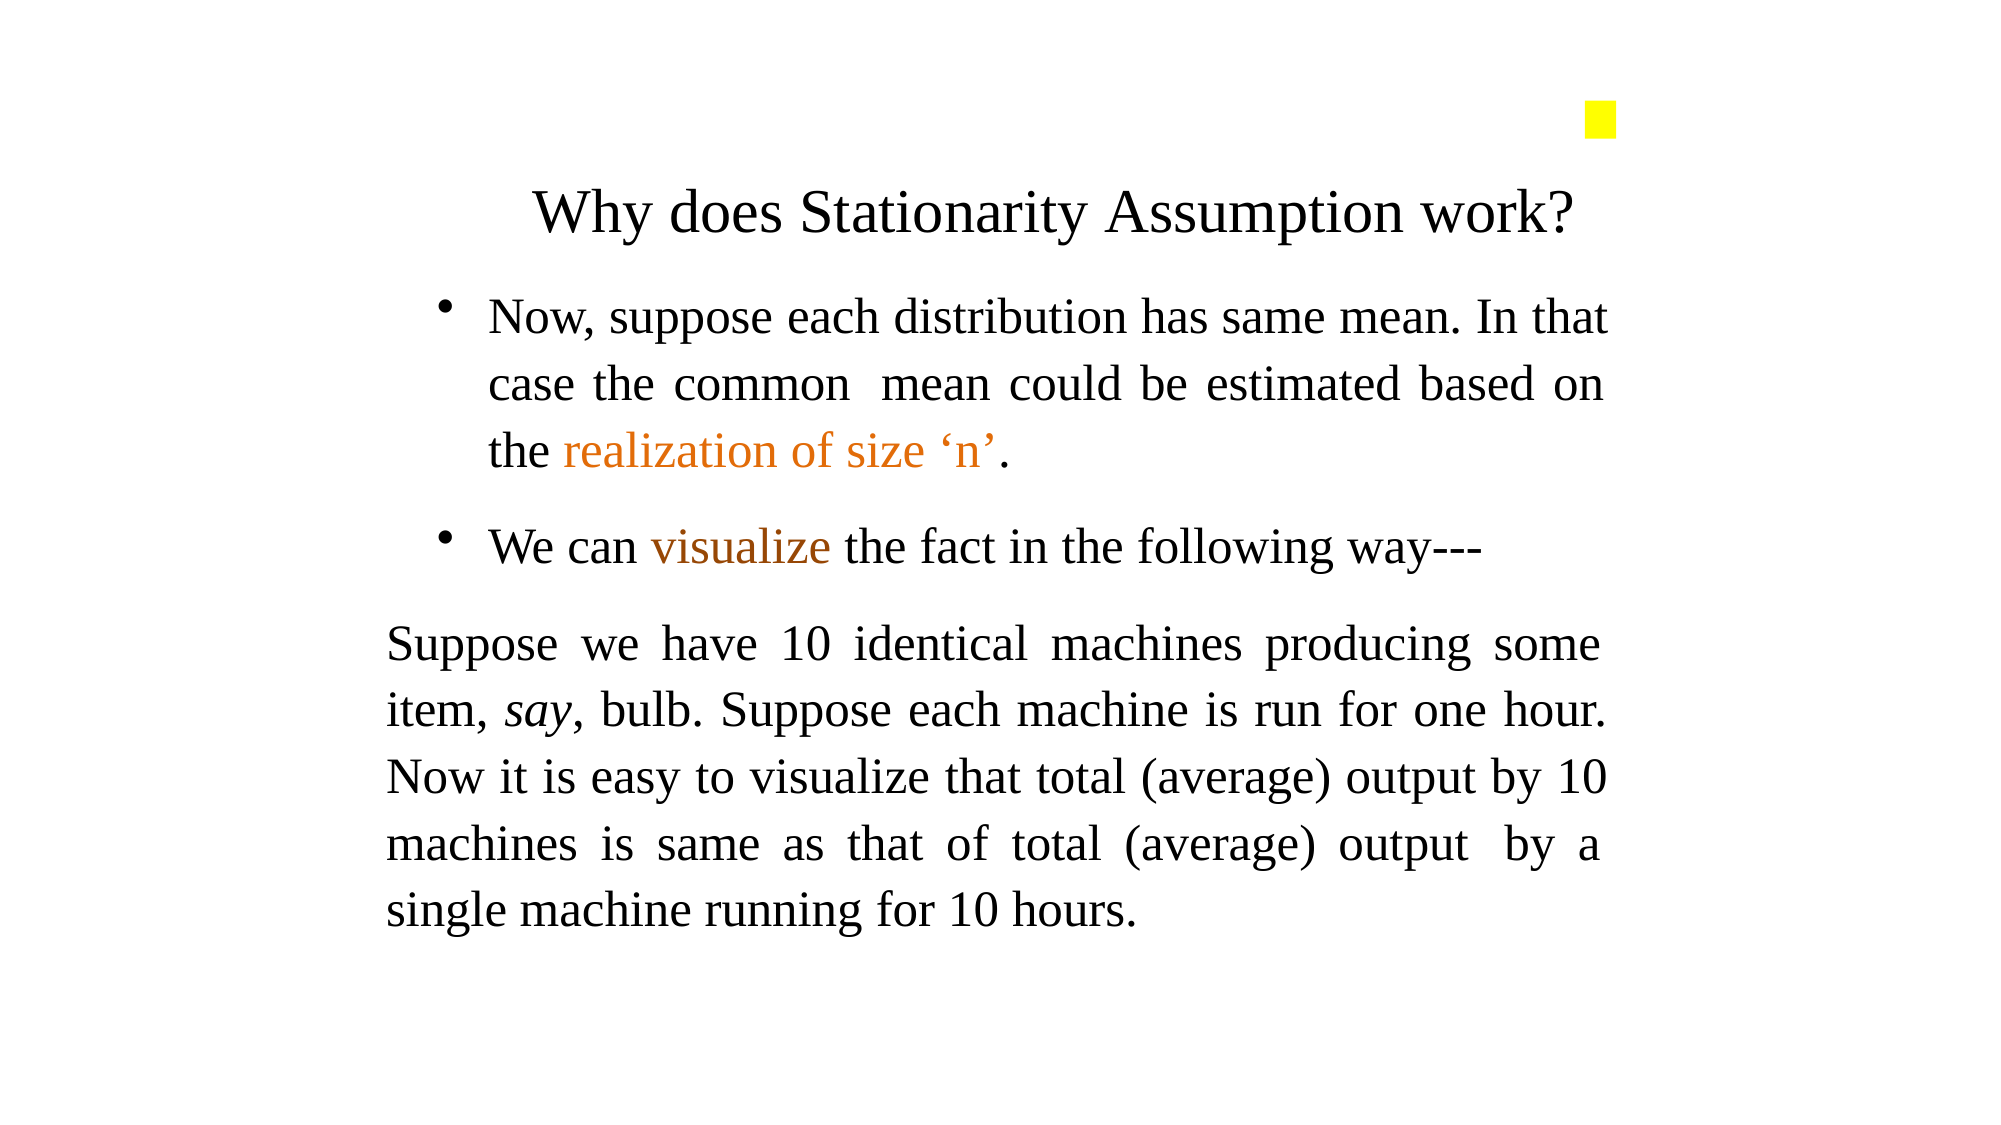

# Why does Stationarity Assumption work?
Now, suppose each distribution has same mean. In that  case the common mean could be estimated based on  the realization of size ‘n’.
We can visualize the fact in the following way---
Suppose we have 10 identical machines producing some  item, say, bulb. Suppose each machine is run for one hour.  Now it is easy to visualize that total (average) output by 10  machines is same as that of total (average) output by a  single machine running for 10 hours.